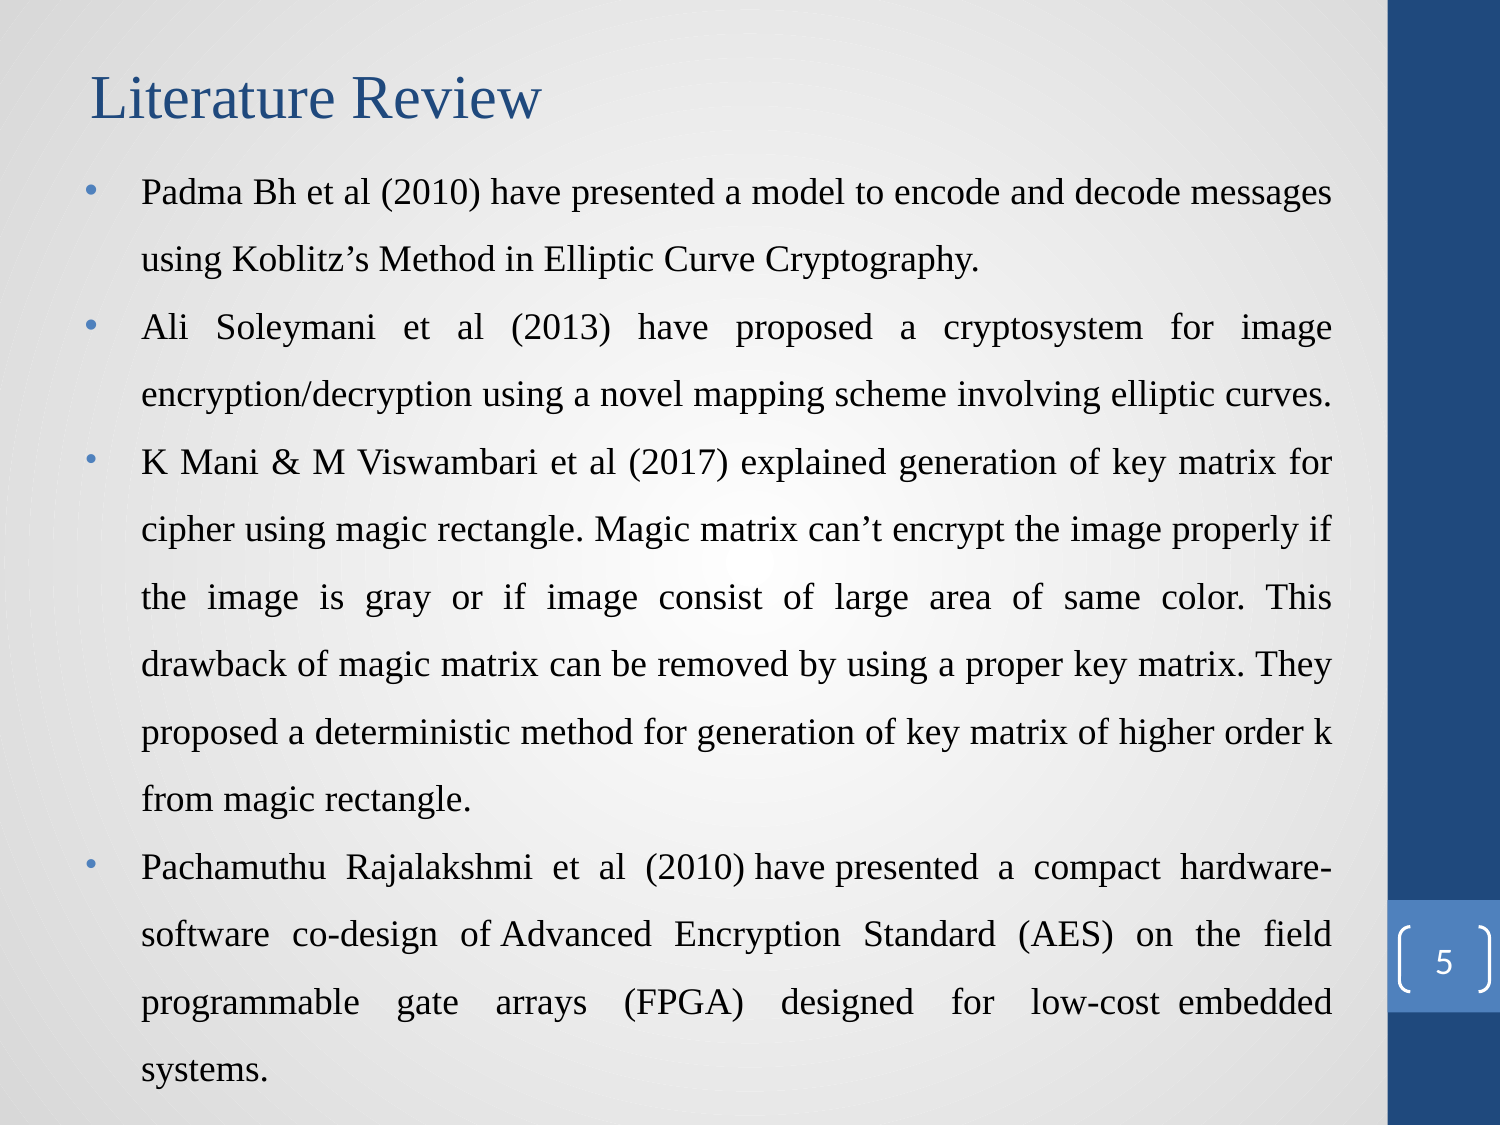

# Literature Review
Padma Bh et al (2010) have presented a model to encode and decode messages using Koblitz’s Method in Elliptic Curve Cryptography.
Ali Soleymani et al (2013) have proposed a cryptosystem for image encryption/decryption using a novel mapping scheme involving elliptic curves.
K Mani & M Viswambari et al (2017) explained generation of key matrix for cipher using magic rectangle. Magic matrix can’t encrypt the image properly if the image is gray or if image consist of large area of same color. This drawback of magic matrix can be removed by using a proper key matrix. They proposed a deterministic method for generation of key matrix of higher order k from magic rectangle.
Pachamuthu  Rajalakshmi  et  al  (2010) have presented  a  compact  hardware-software  co-design  of Advanced  Encryption  Standard  (AES)  on  the  field programmable  gate  arrays  (FPGA)  designed  for  low-cost embedded systems.
5